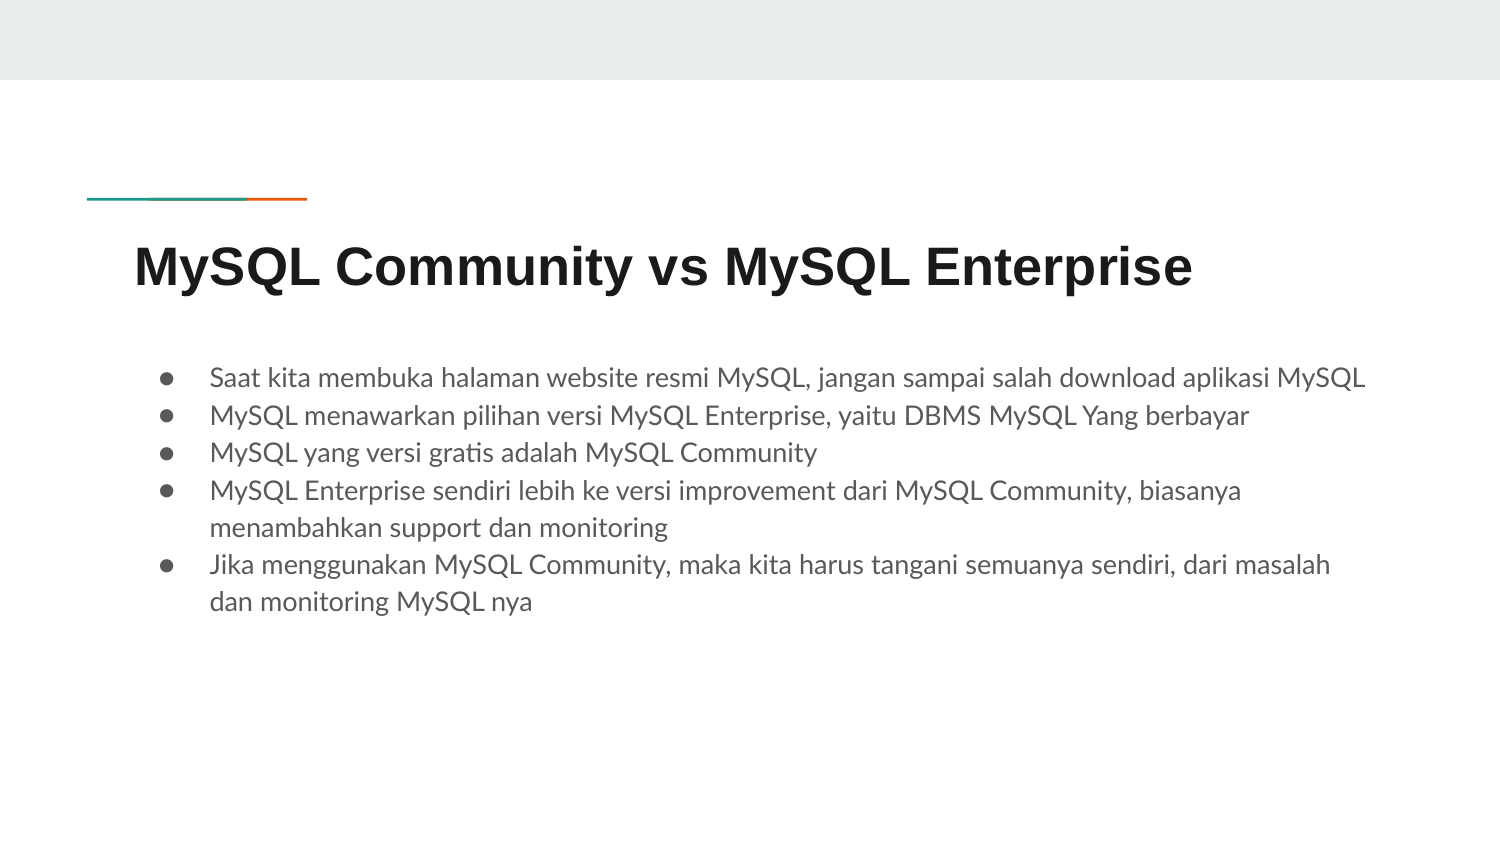

# MySQL Community vs MySQL Enterprise
Saat kita membuka halaman website resmi MySQL, jangan sampai salah download aplikasi MySQL
MySQL menawarkan pilihan versi MySQL Enterprise, yaitu DBMS MySQL Yang berbayar
MySQL yang versi gratis adalah MySQL Community
MySQL Enterprise sendiri lebih ke versi improvement dari MySQL Community, biasanya menambahkan support dan monitoring
Jika menggunakan MySQL Community, maka kita harus tangani semuanya sendiri, dari masalah dan monitoring MySQL nya